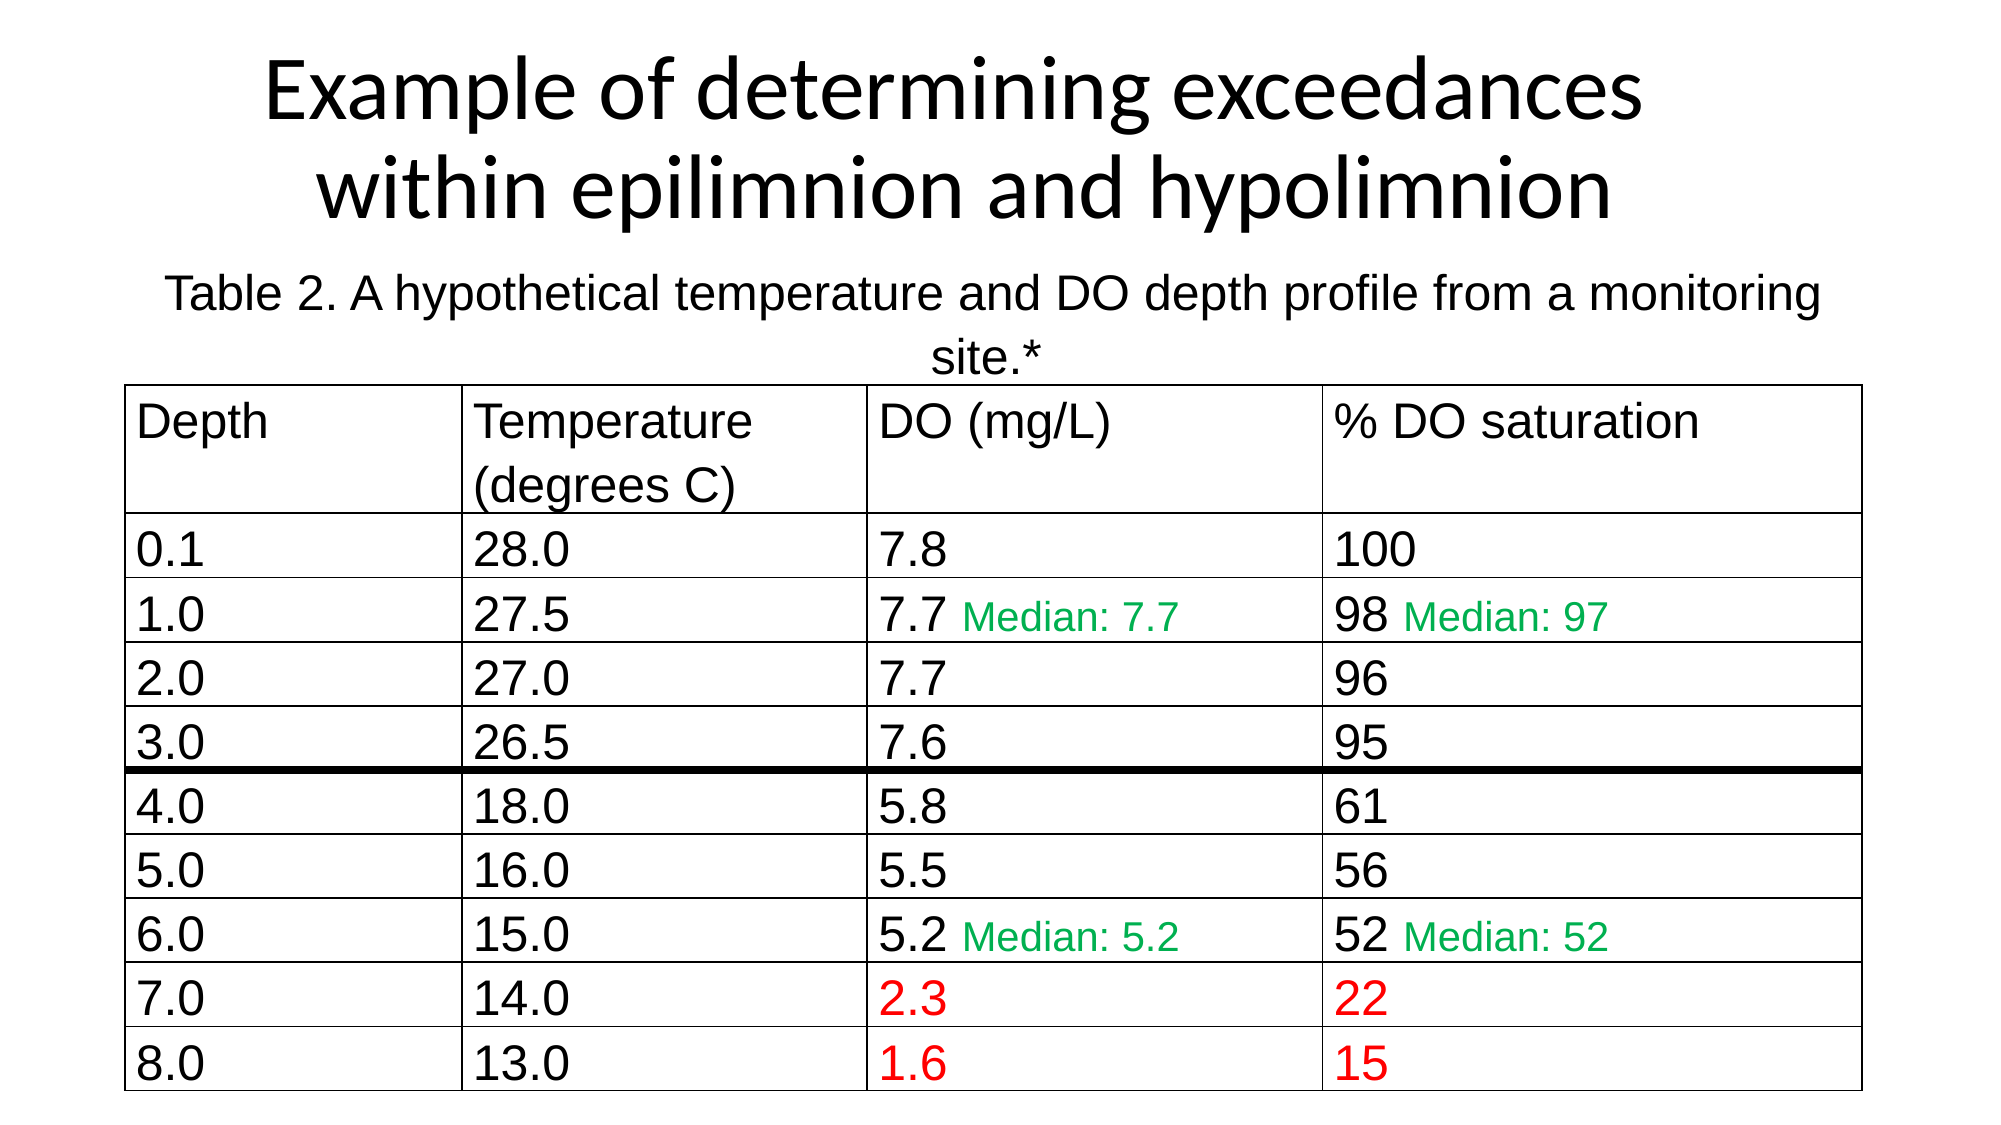

# Example of determining exceedances within epilimnion and hypolimnion
| Table 2. A hypothetical temperature and DO depth profile from a monitoring site.\* |  |  |  |
| --- | --- | --- | --- |
| Depth | Temperature (degrees C) | DO (mg/L) | % DO saturation |
| 0.1 | 28.0 | 7.8 | 100 |
| 1.0 | 27.5 | 7.7 Median: 7.7 | 98 Median: 97 |
| 2.0 | 27.0 | 7.7 | 96 |
| 3.0 | 26.5 | 7.6 | 95 |
| 4.0 | 18.0 | 5.8 | 61 |
| 5.0 | 16.0 | 5.5 | 56 |
| 6.0 | 15.0 | 5.2 Median: 5.2 | 52 Median: 52 |
| 7.0 | 14.0 | 2.3 | 22 |
| 8.0 | 13.0 | 1.6 | 15 |